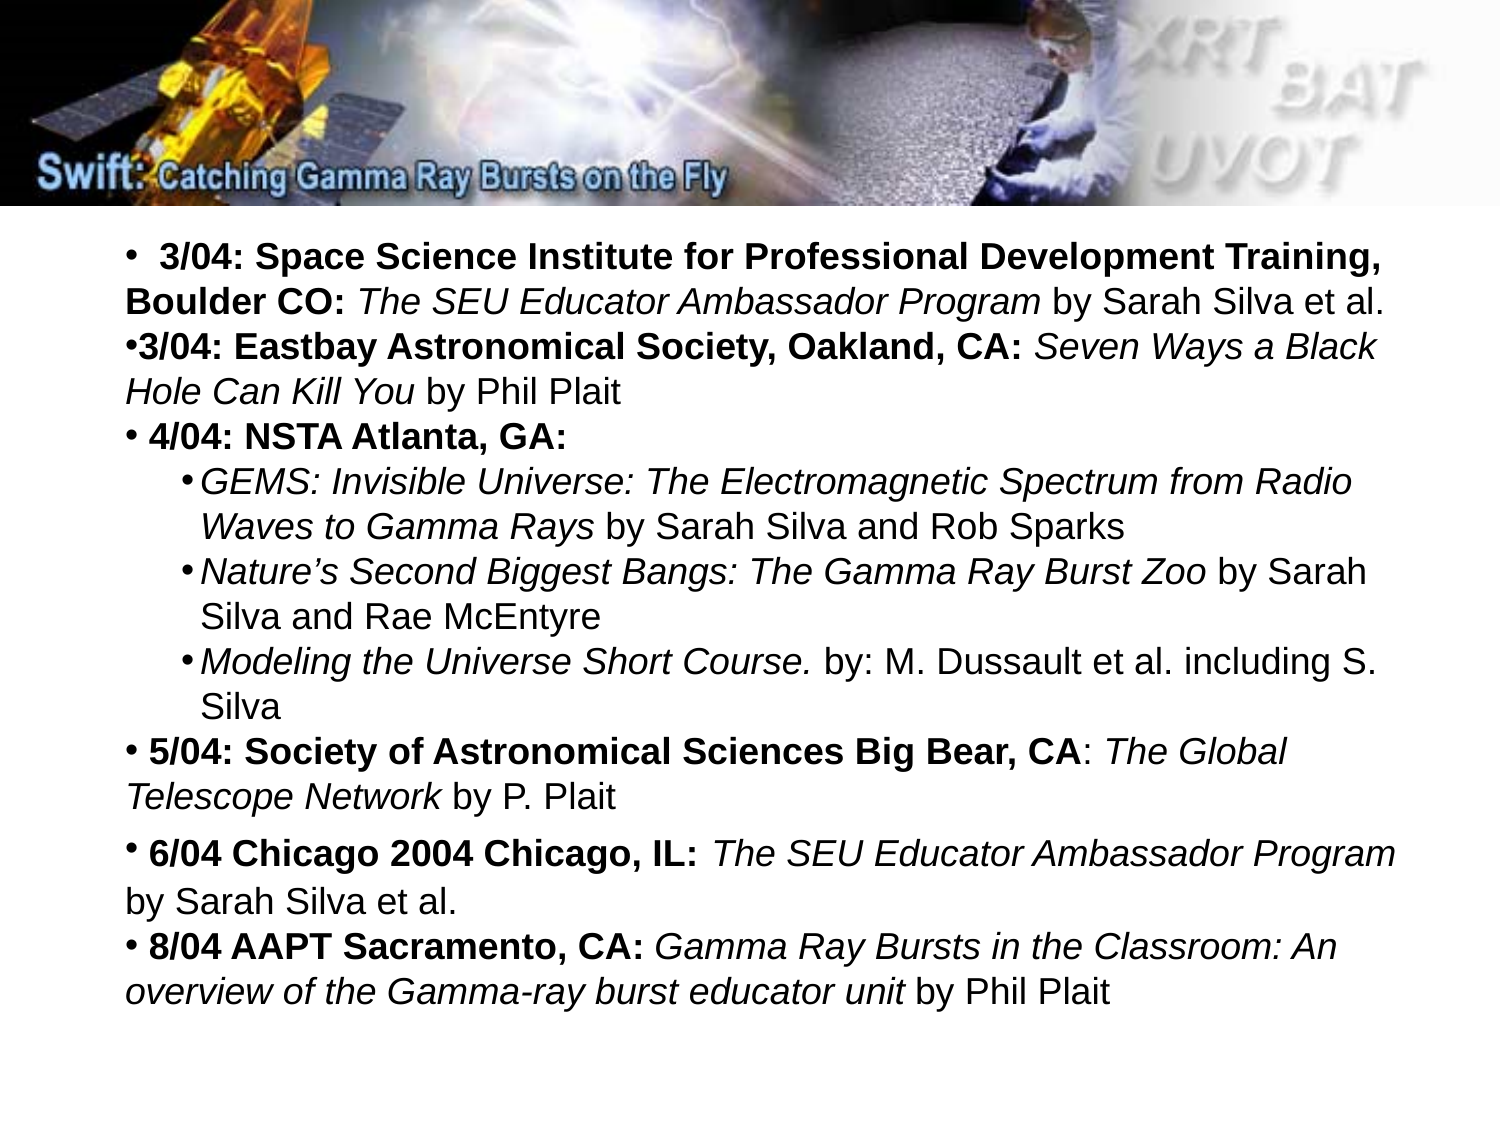

3/04: Space Science Institute for Professional Development Training, Boulder CO: The SEU Educator Ambassador Program by Sarah Silva et al.
3/04: Eastbay Astronomical Society, Oakland, CA: Seven Ways a Black Hole Can Kill You by Phil Plait
 4/04: NSTA Atlanta, GA:
GEMS: Invisible Universe: The Electromagnetic Spectrum from Radio Waves to Gamma Rays by Sarah Silva and Rob Sparks
Nature’s Second Biggest Bangs: The Gamma Ray Burst Zoo by Sarah Silva and Rae McEntyre
Modeling the Universe Short Course. by: M. Dussault et al. including S. Silva
 5/04: Society of Astronomical Sciences Big Bear, CA: The Global Telescope Network by P. Plait
 6/04 Chicago 2004 Chicago, IL: The SEU Educator Ambassador Program by Sarah Silva et al.
 8/04 AAPT Sacramento, CA: Gamma Ray Bursts in the Classroom: An overview of the Gamma-ray burst educator unit by Phil Plait